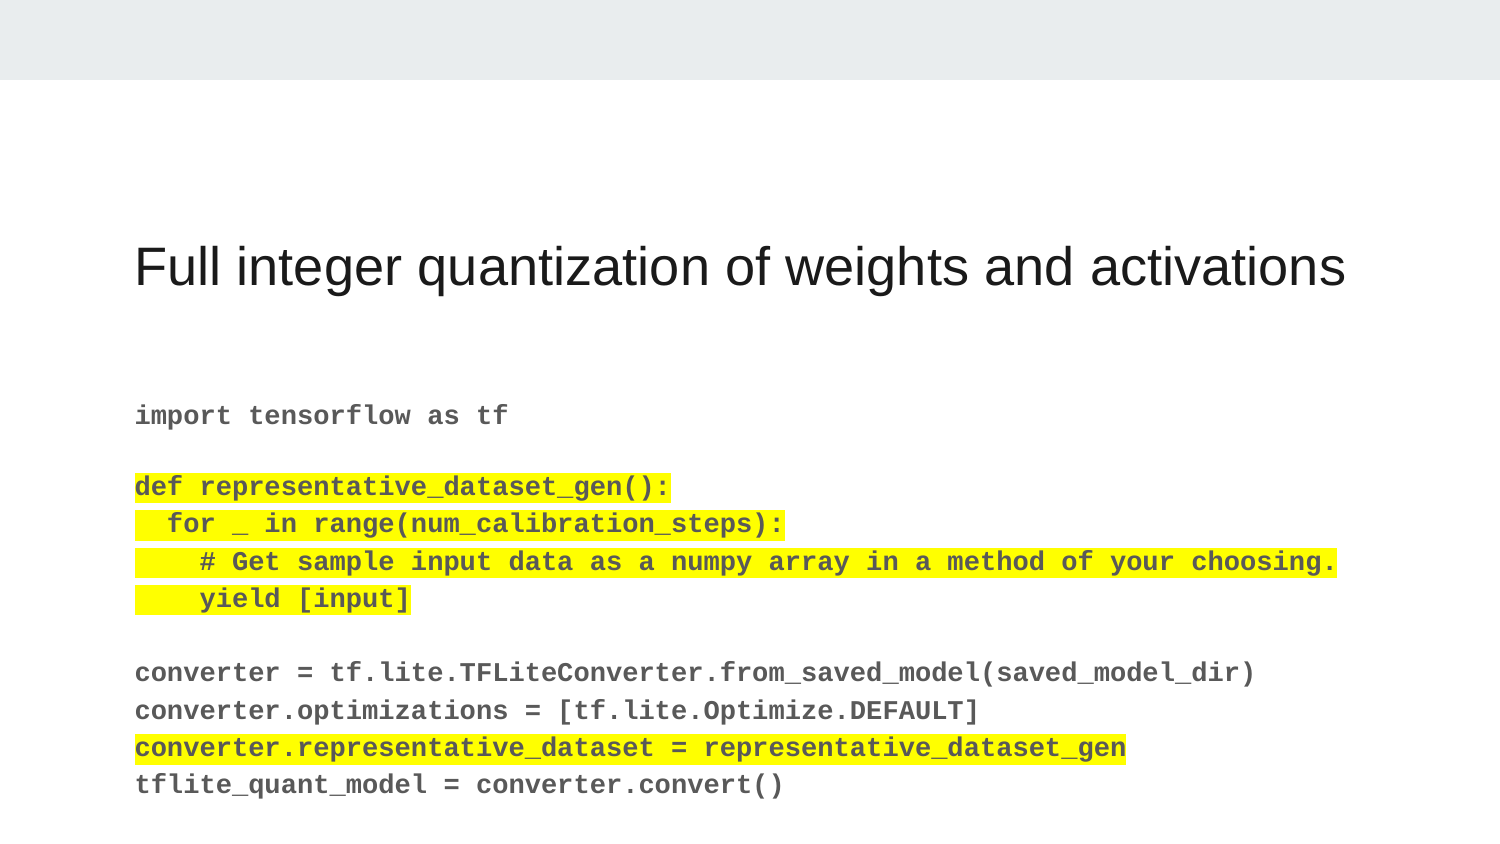

# Full integer quantization of weights and activations

import tensorflow as tf
def representative_dataset_gen():
  for _ in range(num_calibration_steps):
    # Get sample input data as a numpy array in a method of your choosing.
    yield [input]
converter = tf.lite.TFLiteConverter.from_saved_model(saved_model_dir)
converter.optimizations = [tf.lite.Optimize.DEFAULT]
converter.representative_dataset = representative_dataset_gen
tflite_quant_model = converter.convert()